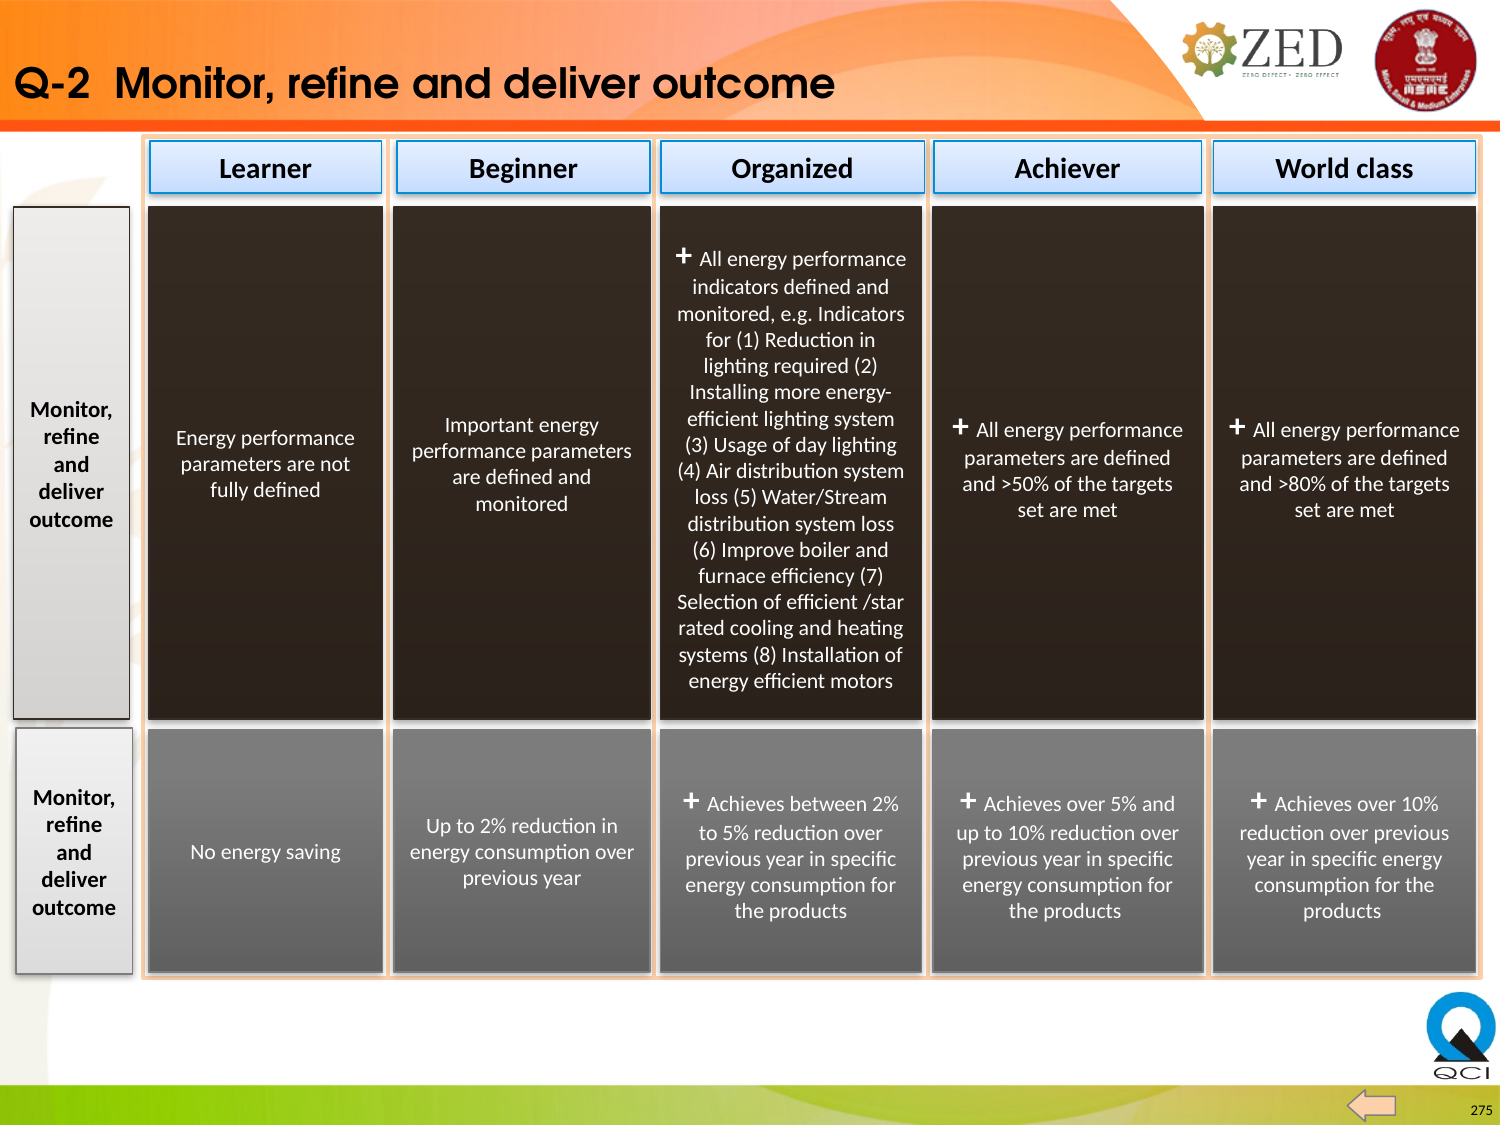

Q-2  Monitor, refine and deliver outcome

Learner
Beginner
Organized
Achiever
World class
Energy performance parameters are not fully defined
Important energy performance parameters are defined and monitored
+ All energy performance indicators defined and monitored, e.g. Indicators for (1) Reduction in lighting required (2) Installing more energy-efficient lighting system (3) Usage of day lighting (4) Air distribution system loss (5) Water/Stream distribution system loss (6) Improve boiler and furnace efficiency (7) Selection of efficient /star rated cooling and heating systems (8) Installation of energy efficient motors
+ All energy performance parameters are defined and >50% of the targets set are met
+ All energy performance parameters are defined and >80% of the targets set are met
Monitor, refine and deliver outcome
Monitor, refine and deliver outcome
No energy saving
Up to 2% reduction in energy consumption over previous year
+ Achieves between 2% to 5% reduction over previous year in specific energy consumption for the products
+ Achieves over 5% and up to 10% reduction over previous year in specific energy consumption for the products
+ Achieves over 10% reduction over previous year in specific energy consumption for the products